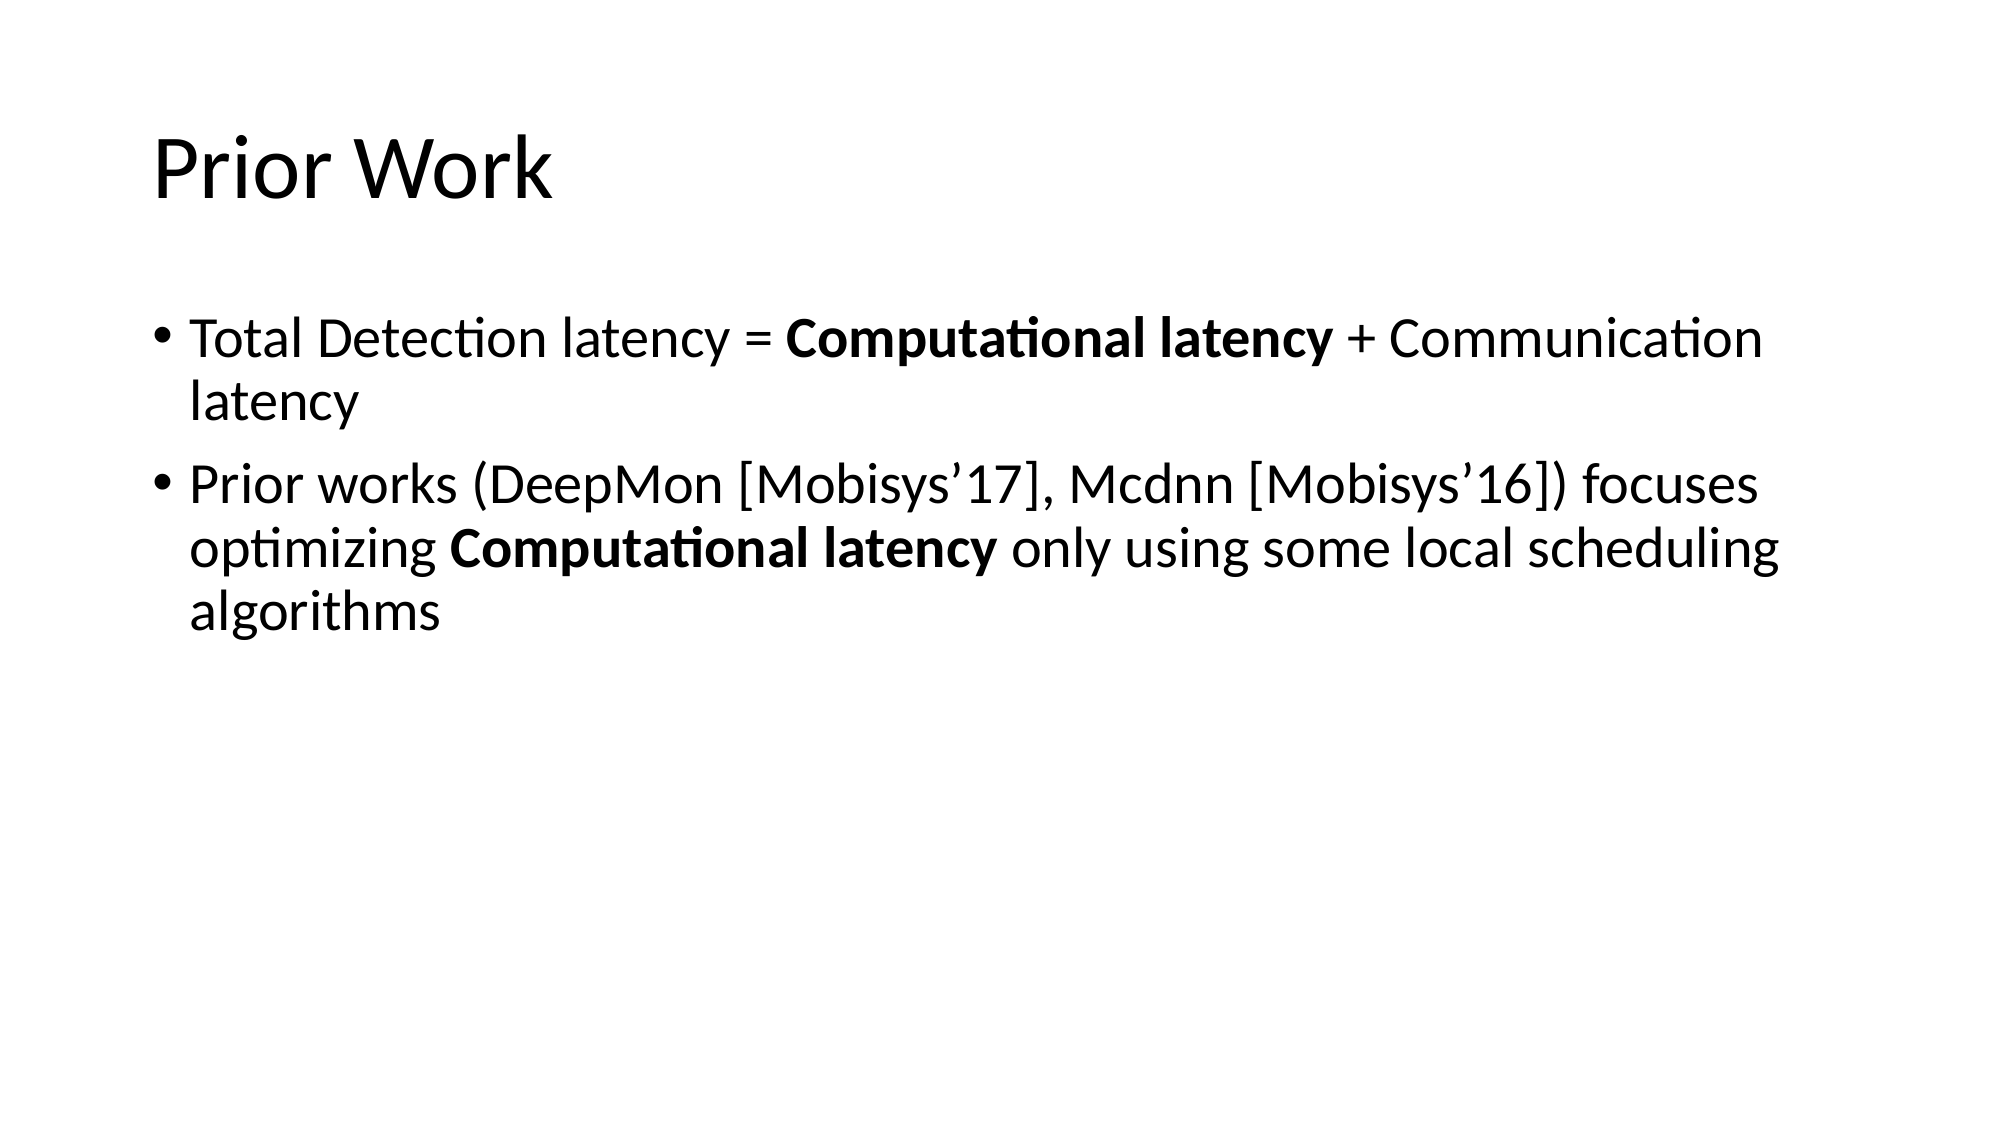

# Prior Work
Total Detection latency = Computational latency + Communication latency
Prior works (DeepMon [Mobisys’17], Mcdnn [Mobisys’16]) focuses optimizing Computational latency only using some local scheduling algorithms